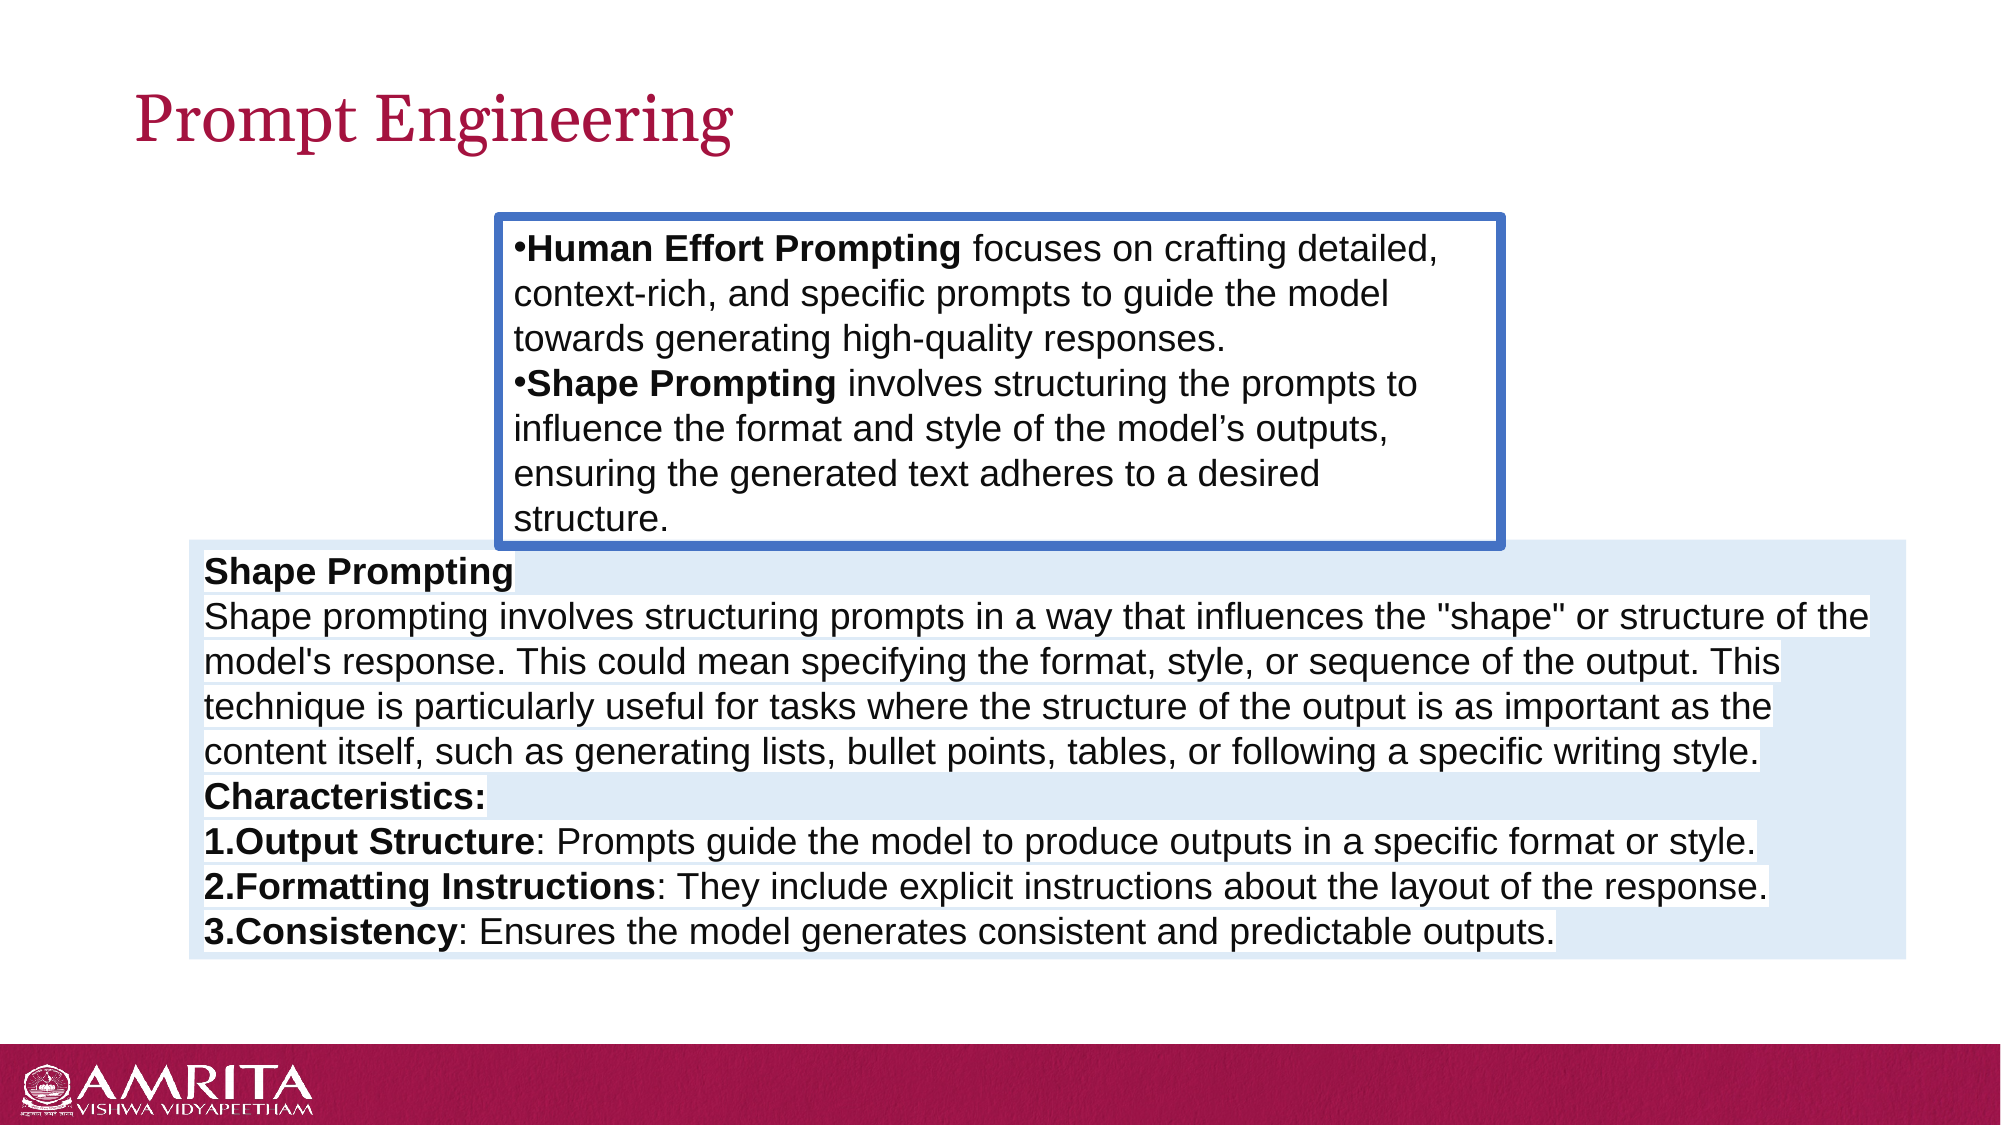

Prompt Engineering
Human Effort Prompting focuses on crafting detailed, context-rich, and specific prompts to guide the model towards generating high-quality responses.
Shape Prompting involves structuring the prompts to influence the format and style of the model’s outputs, ensuring the generated text adheres to a desired structure.
Shape Prompting
Shape prompting involves structuring prompts in a way that influences the "shape" or structure of the model's response. This could mean specifying the format, style, or sequence of the output. This technique is particularly useful for tasks where the structure of the output is as important as the content itself, such as generating lists, bullet points, tables, or following a specific writing style.
Characteristics:
Output Structure: Prompts guide the model to produce outputs in a specific format or style.
Formatting Instructions: They include explicit instructions about the layout of the response.
Consistency: Ensures the model generates consistent and predictable outputs.